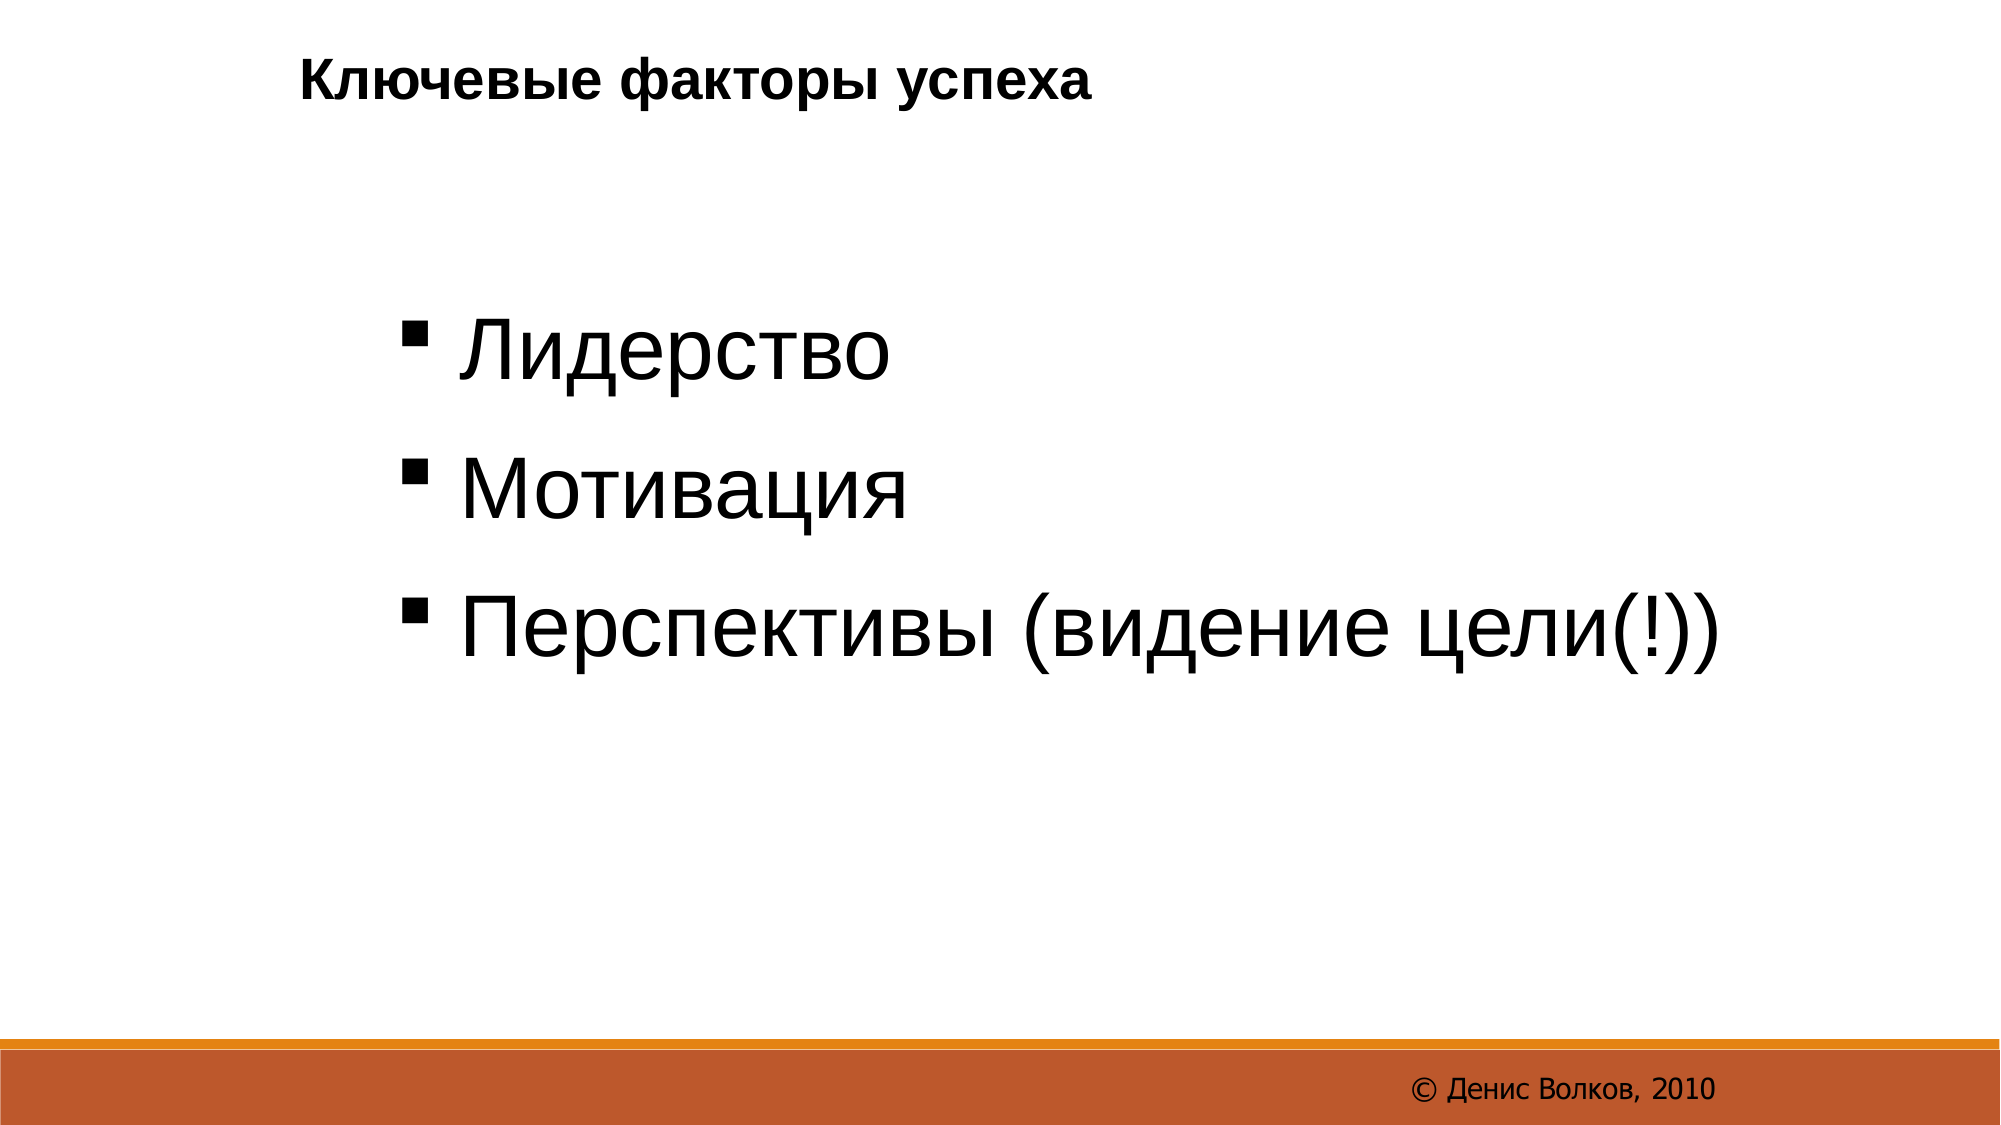

Ключевые факторы успеха

 Лидерство
 Мотивация
 Перспективы (видение цели(!))‏
© Денис Волков, 2010